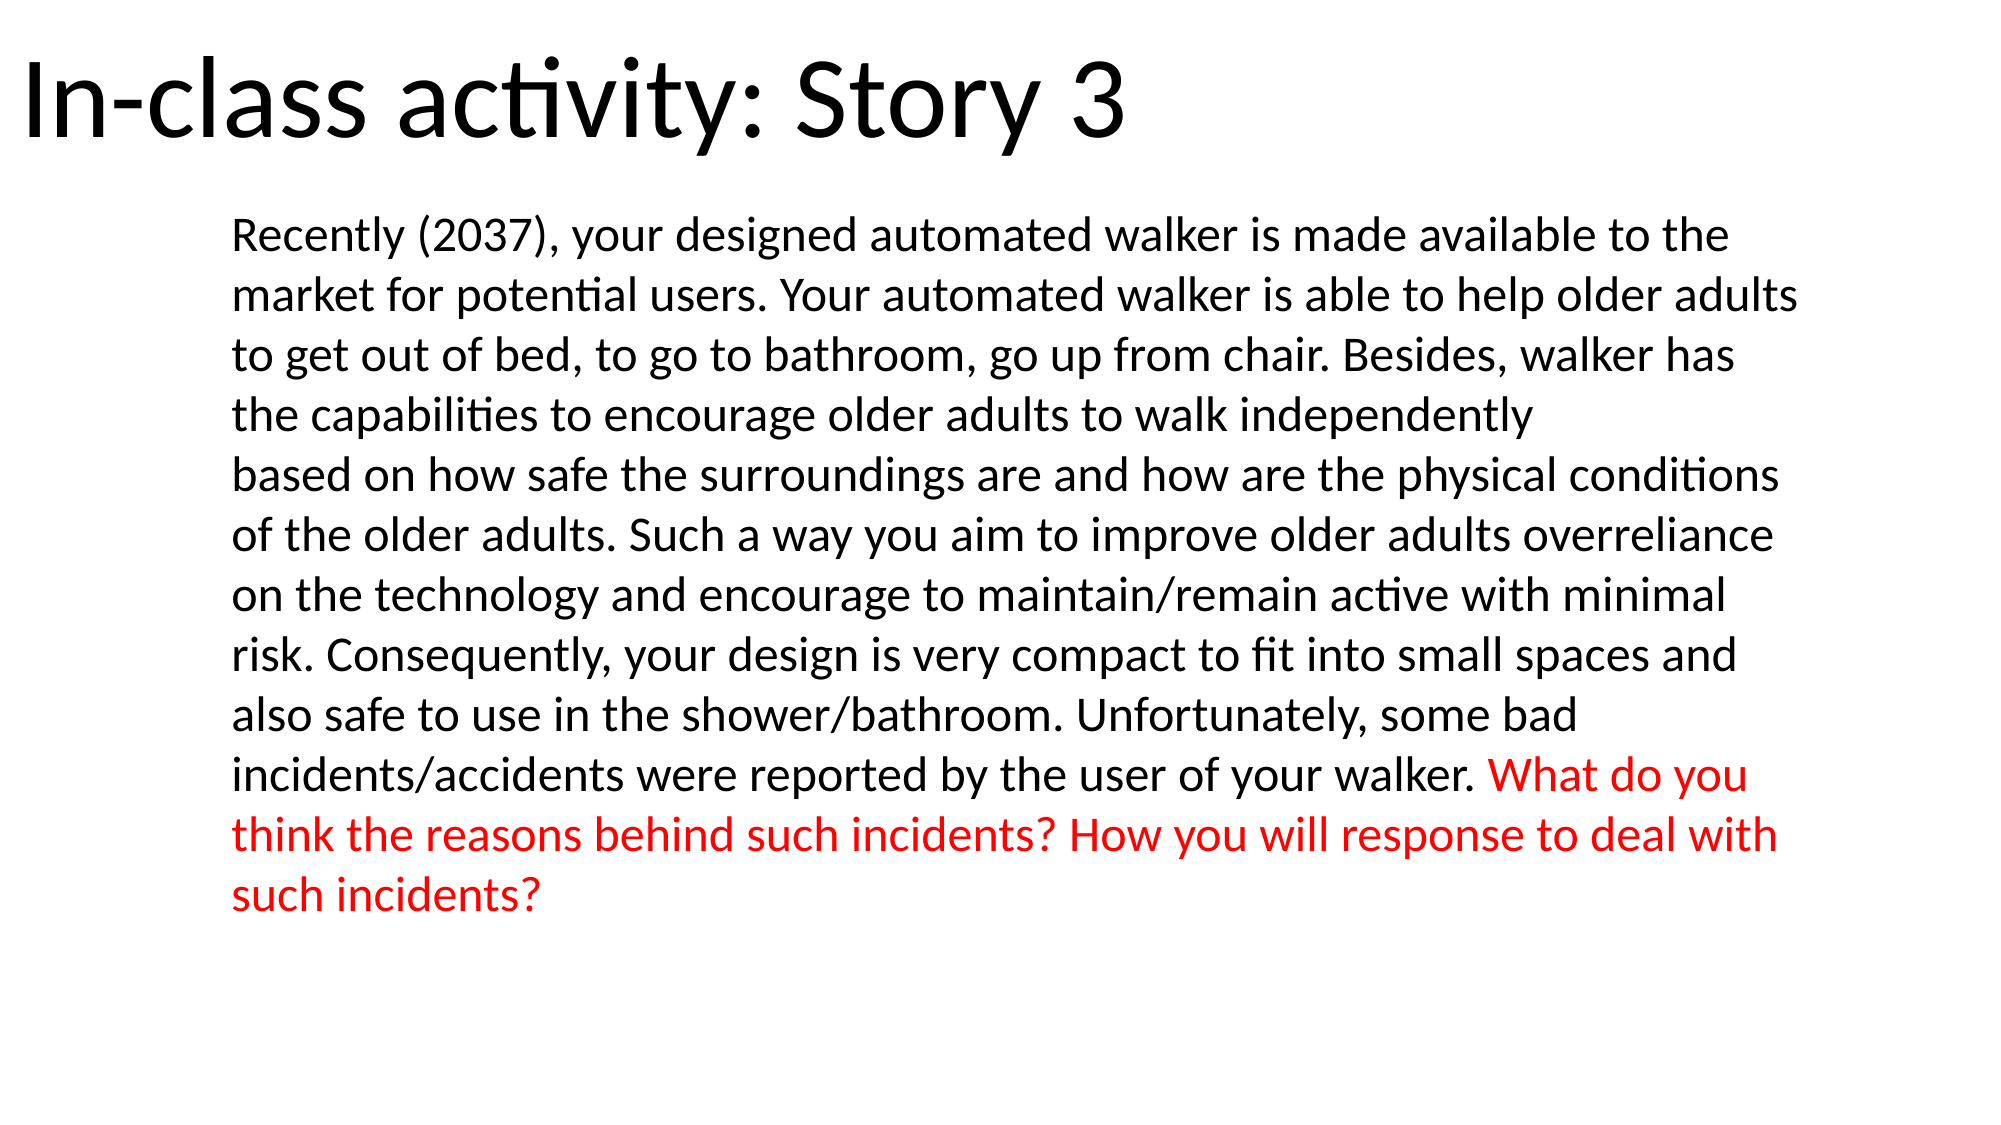

In-class activity: Story 3
Recently (2037), your designed automated walker is made available to the market for potential users. Your automated walker is able to help older adults to get out of bed, to go to bathroom, go up from chair. Besides, walker has the capabilities to encourage older adults to walk independently
based on how safe the surroundings are and how are the physical conditions of the older adults. Such a way you aim to improve older adults overreliance on the technology and encourage to maintain/remain active with minimal risk. Consequently, your design is very compact to fit into small spaces and also safe to use in the shower/bathroom. Unfortunately, some bad incidents/accidents were reported by the user of your walker. What do you think the reasons behind such incidents? How you will response to deal with
such incidents?